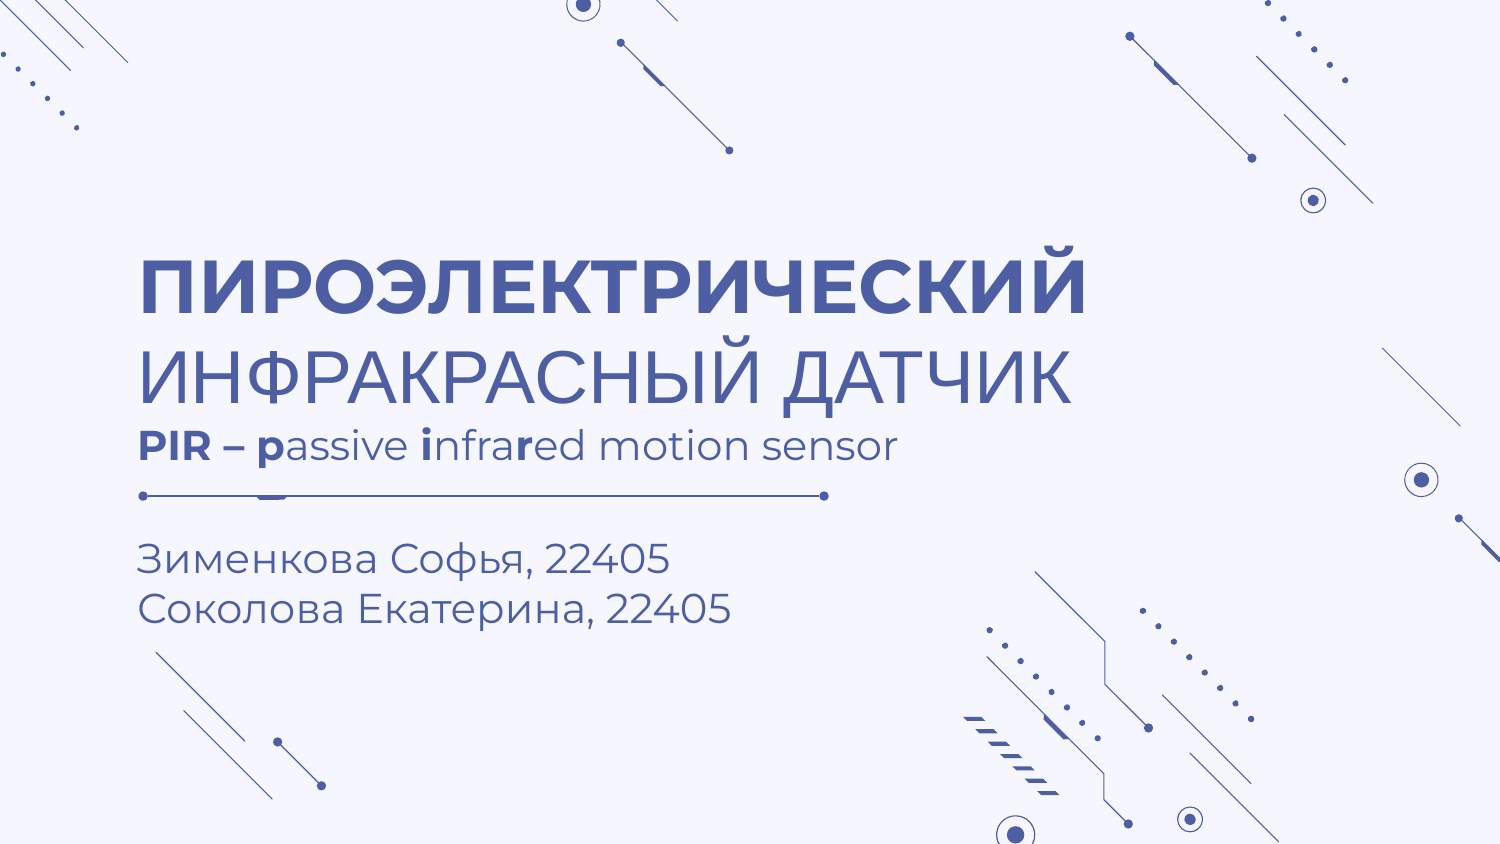

# ПИРОЭЛЕКТРИЧЕСКИЙ ИНФРАКРАСНЫЙ ДАТЧИК PIR – passive infrared motion sensor

Зименкова Софья, 22405
Соколова Екатерина, 22405